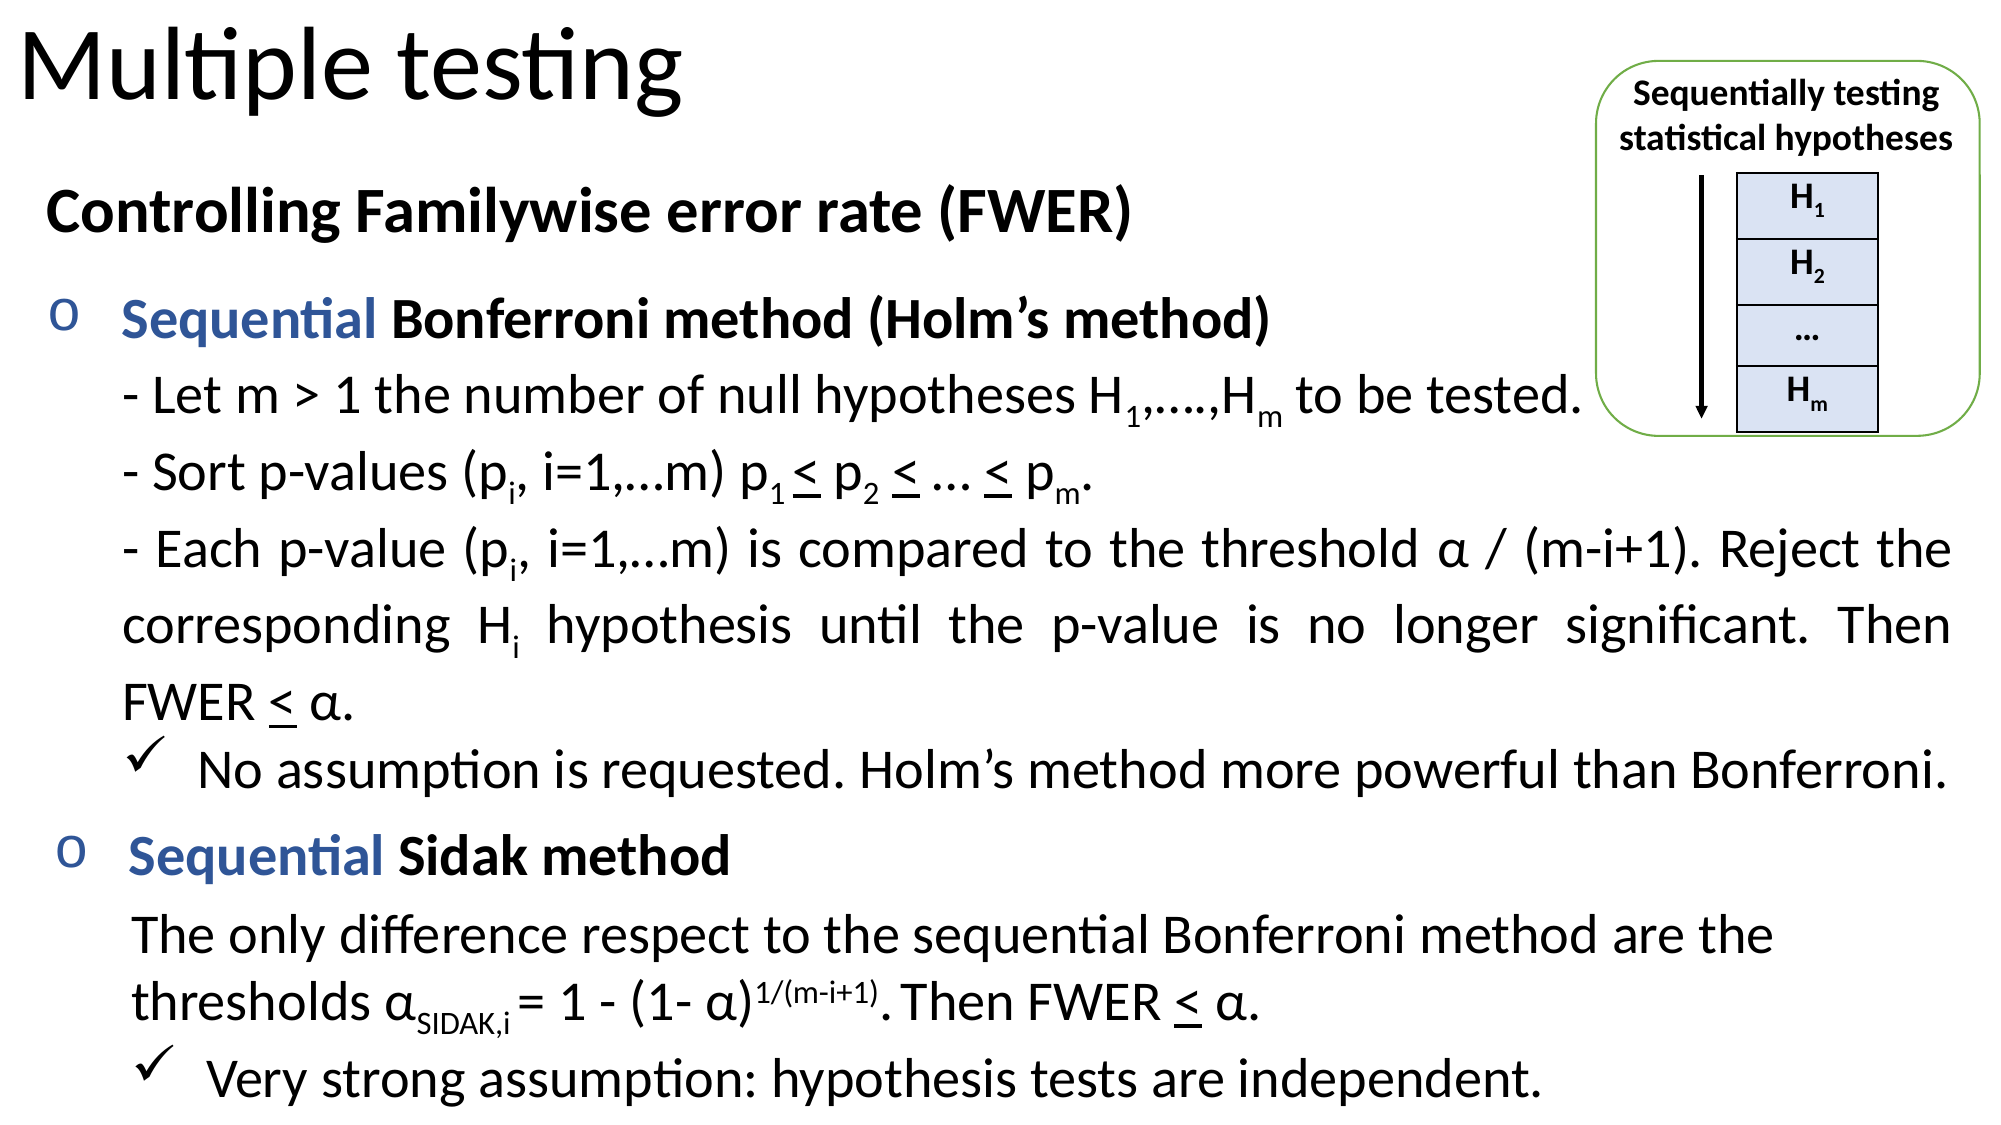

Multiple testing

Sequentially testing statistical hypotheses
Controlling Familywise error rate (FWER)

Sequential Bonferroni method (Holm’s method)
| H1 |
| --- |
| H2 |
| … |
| Hm |
- Let m > 1 the number of null hypotheses H1,….,Hm to be tested.
- Sort p-values (pi, i=1,…m) p1 < p2 < … < pm.
- Each p-value (pi, i=1,…m) is compared to the threshold α / (m-i+1). Reject the corresponding Hi hypothesis until the p-value is no longer significant. Then FWER < α.
No assumption is requested. Holm’s method more powerful than Bonferroni.
Sequential Sidak method
The only difference respect to the sequential Bonferroni method are the
thresholds αSIDAK,i = 1 - (1- α)1/(m-i+1). Then FWER < α.
Very strong assumption: hypothesis tests are independent.